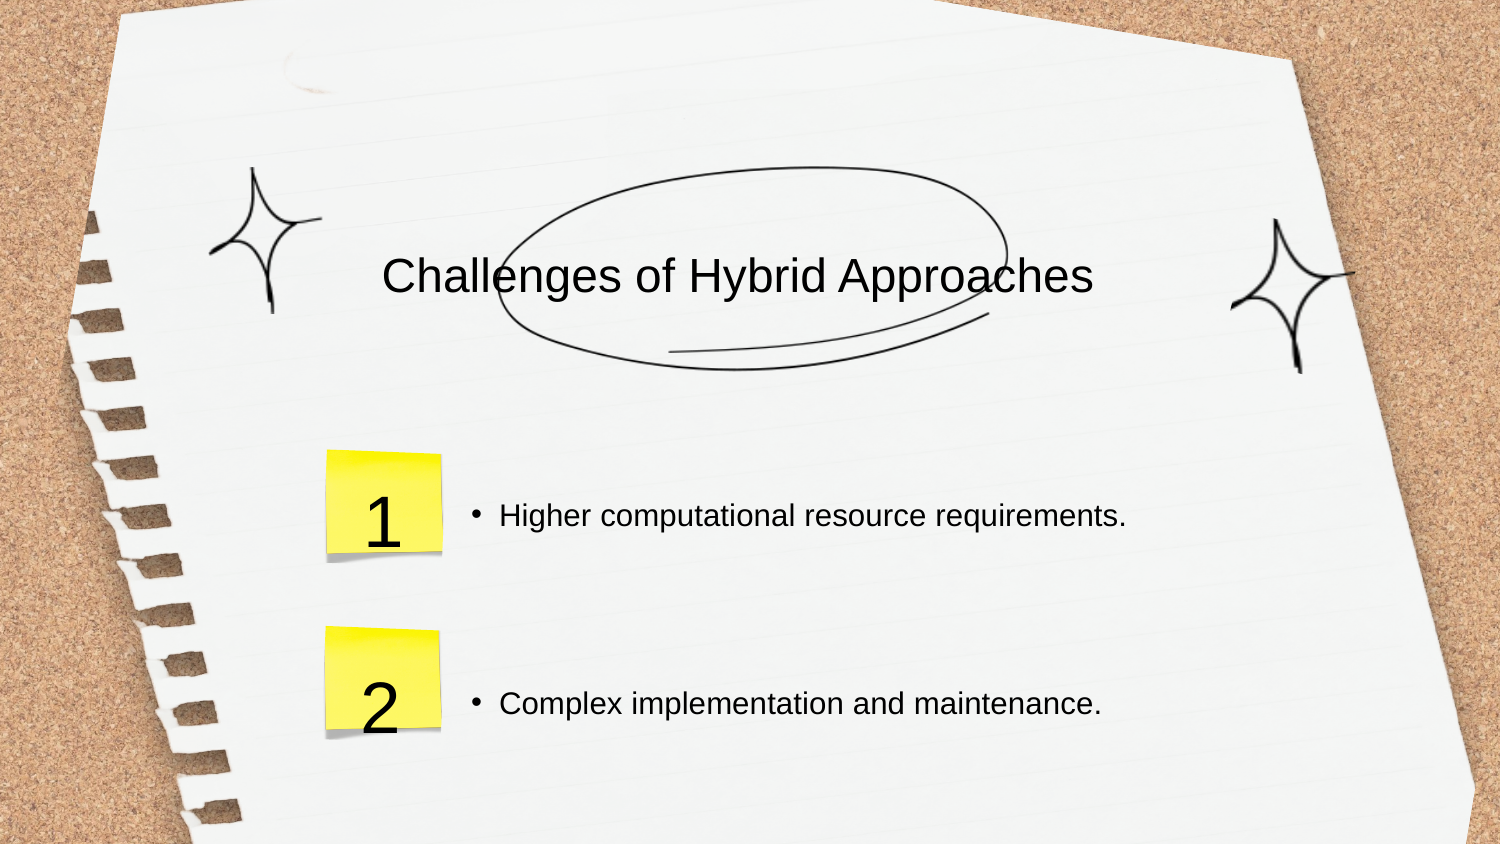

Challenges of Hybrid Approaches

1

Higher computational resource requirements.
2

Complex implementation and maintenance.